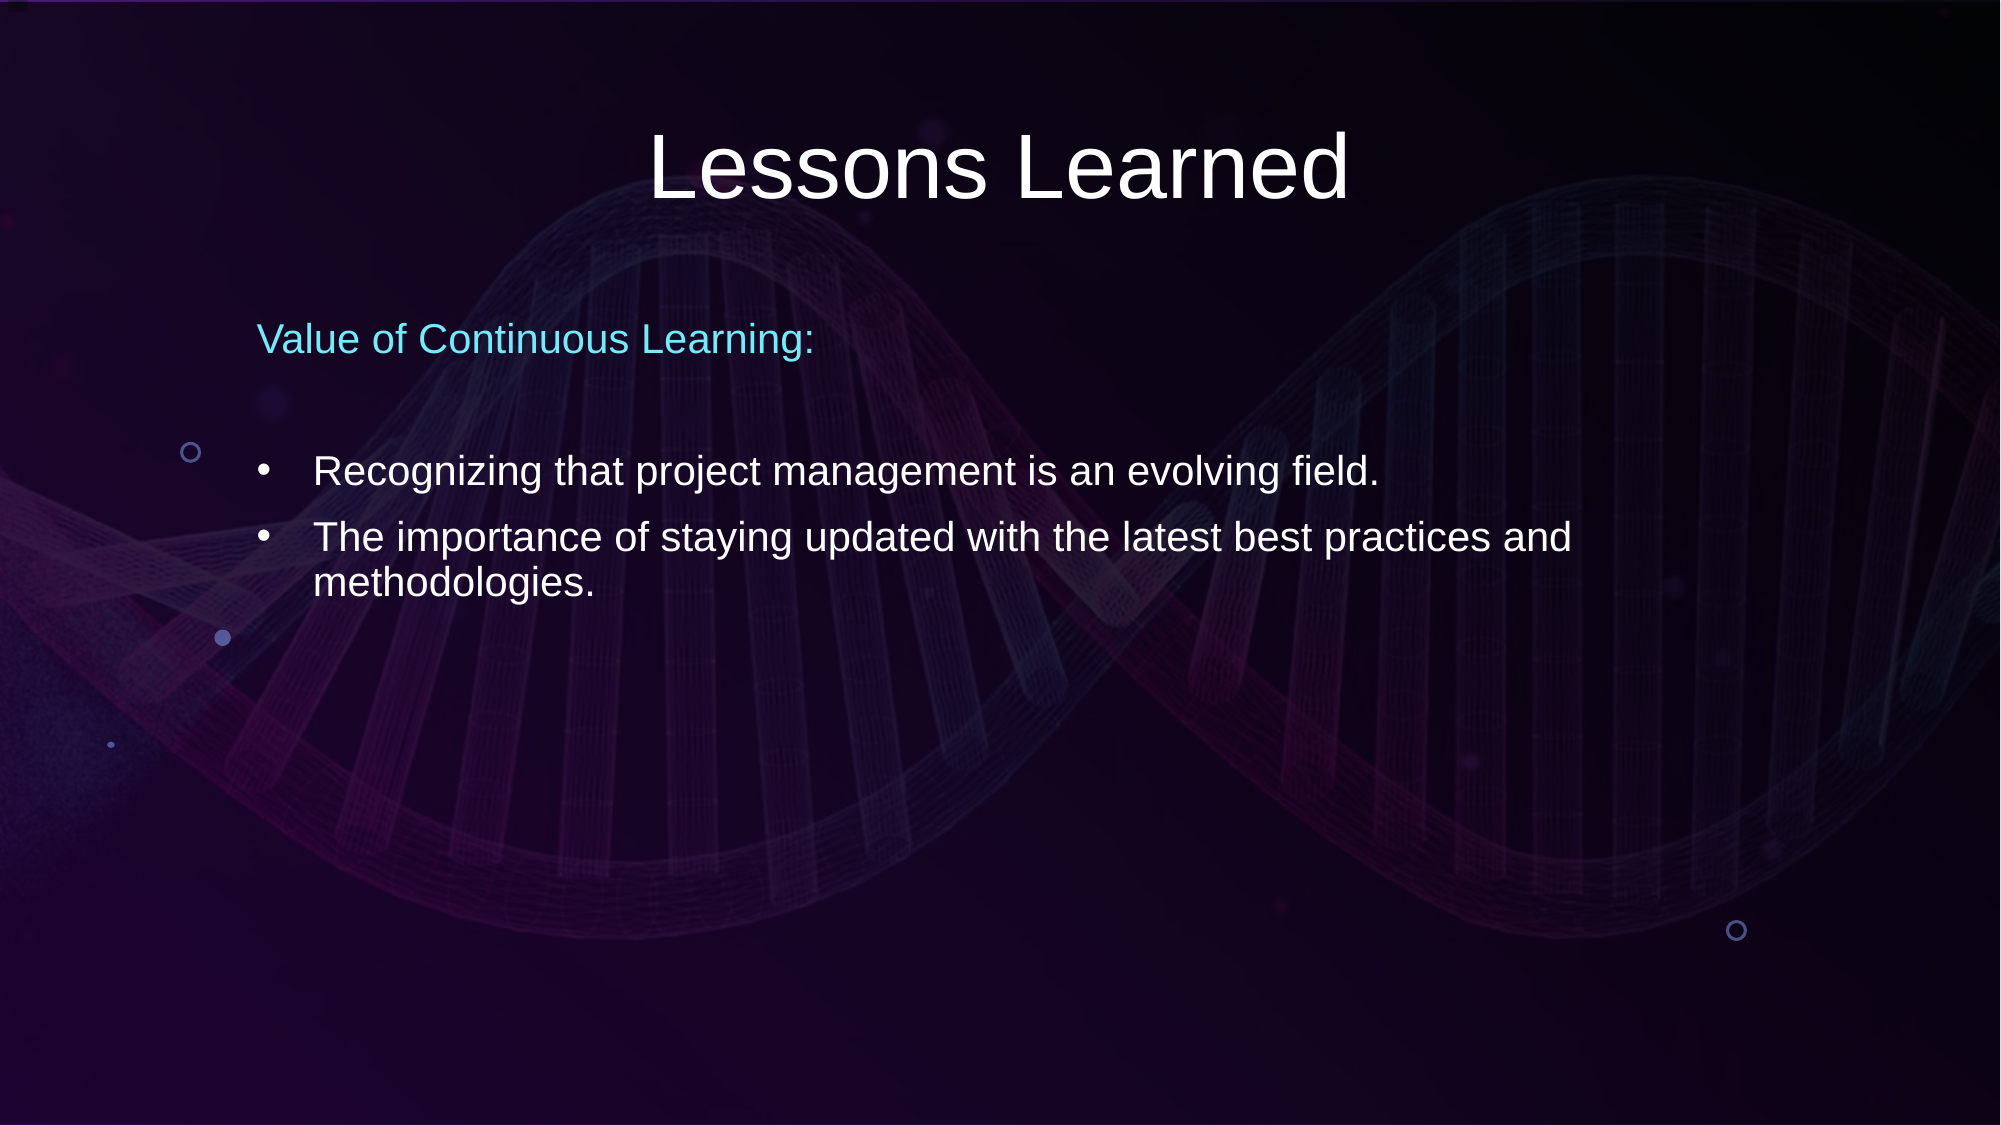

# Lessons Learned
Value of Continuous Learning:

Recognizing that project management is an evolving field.
The importance of staying updated with the latest best practices and methodologies.